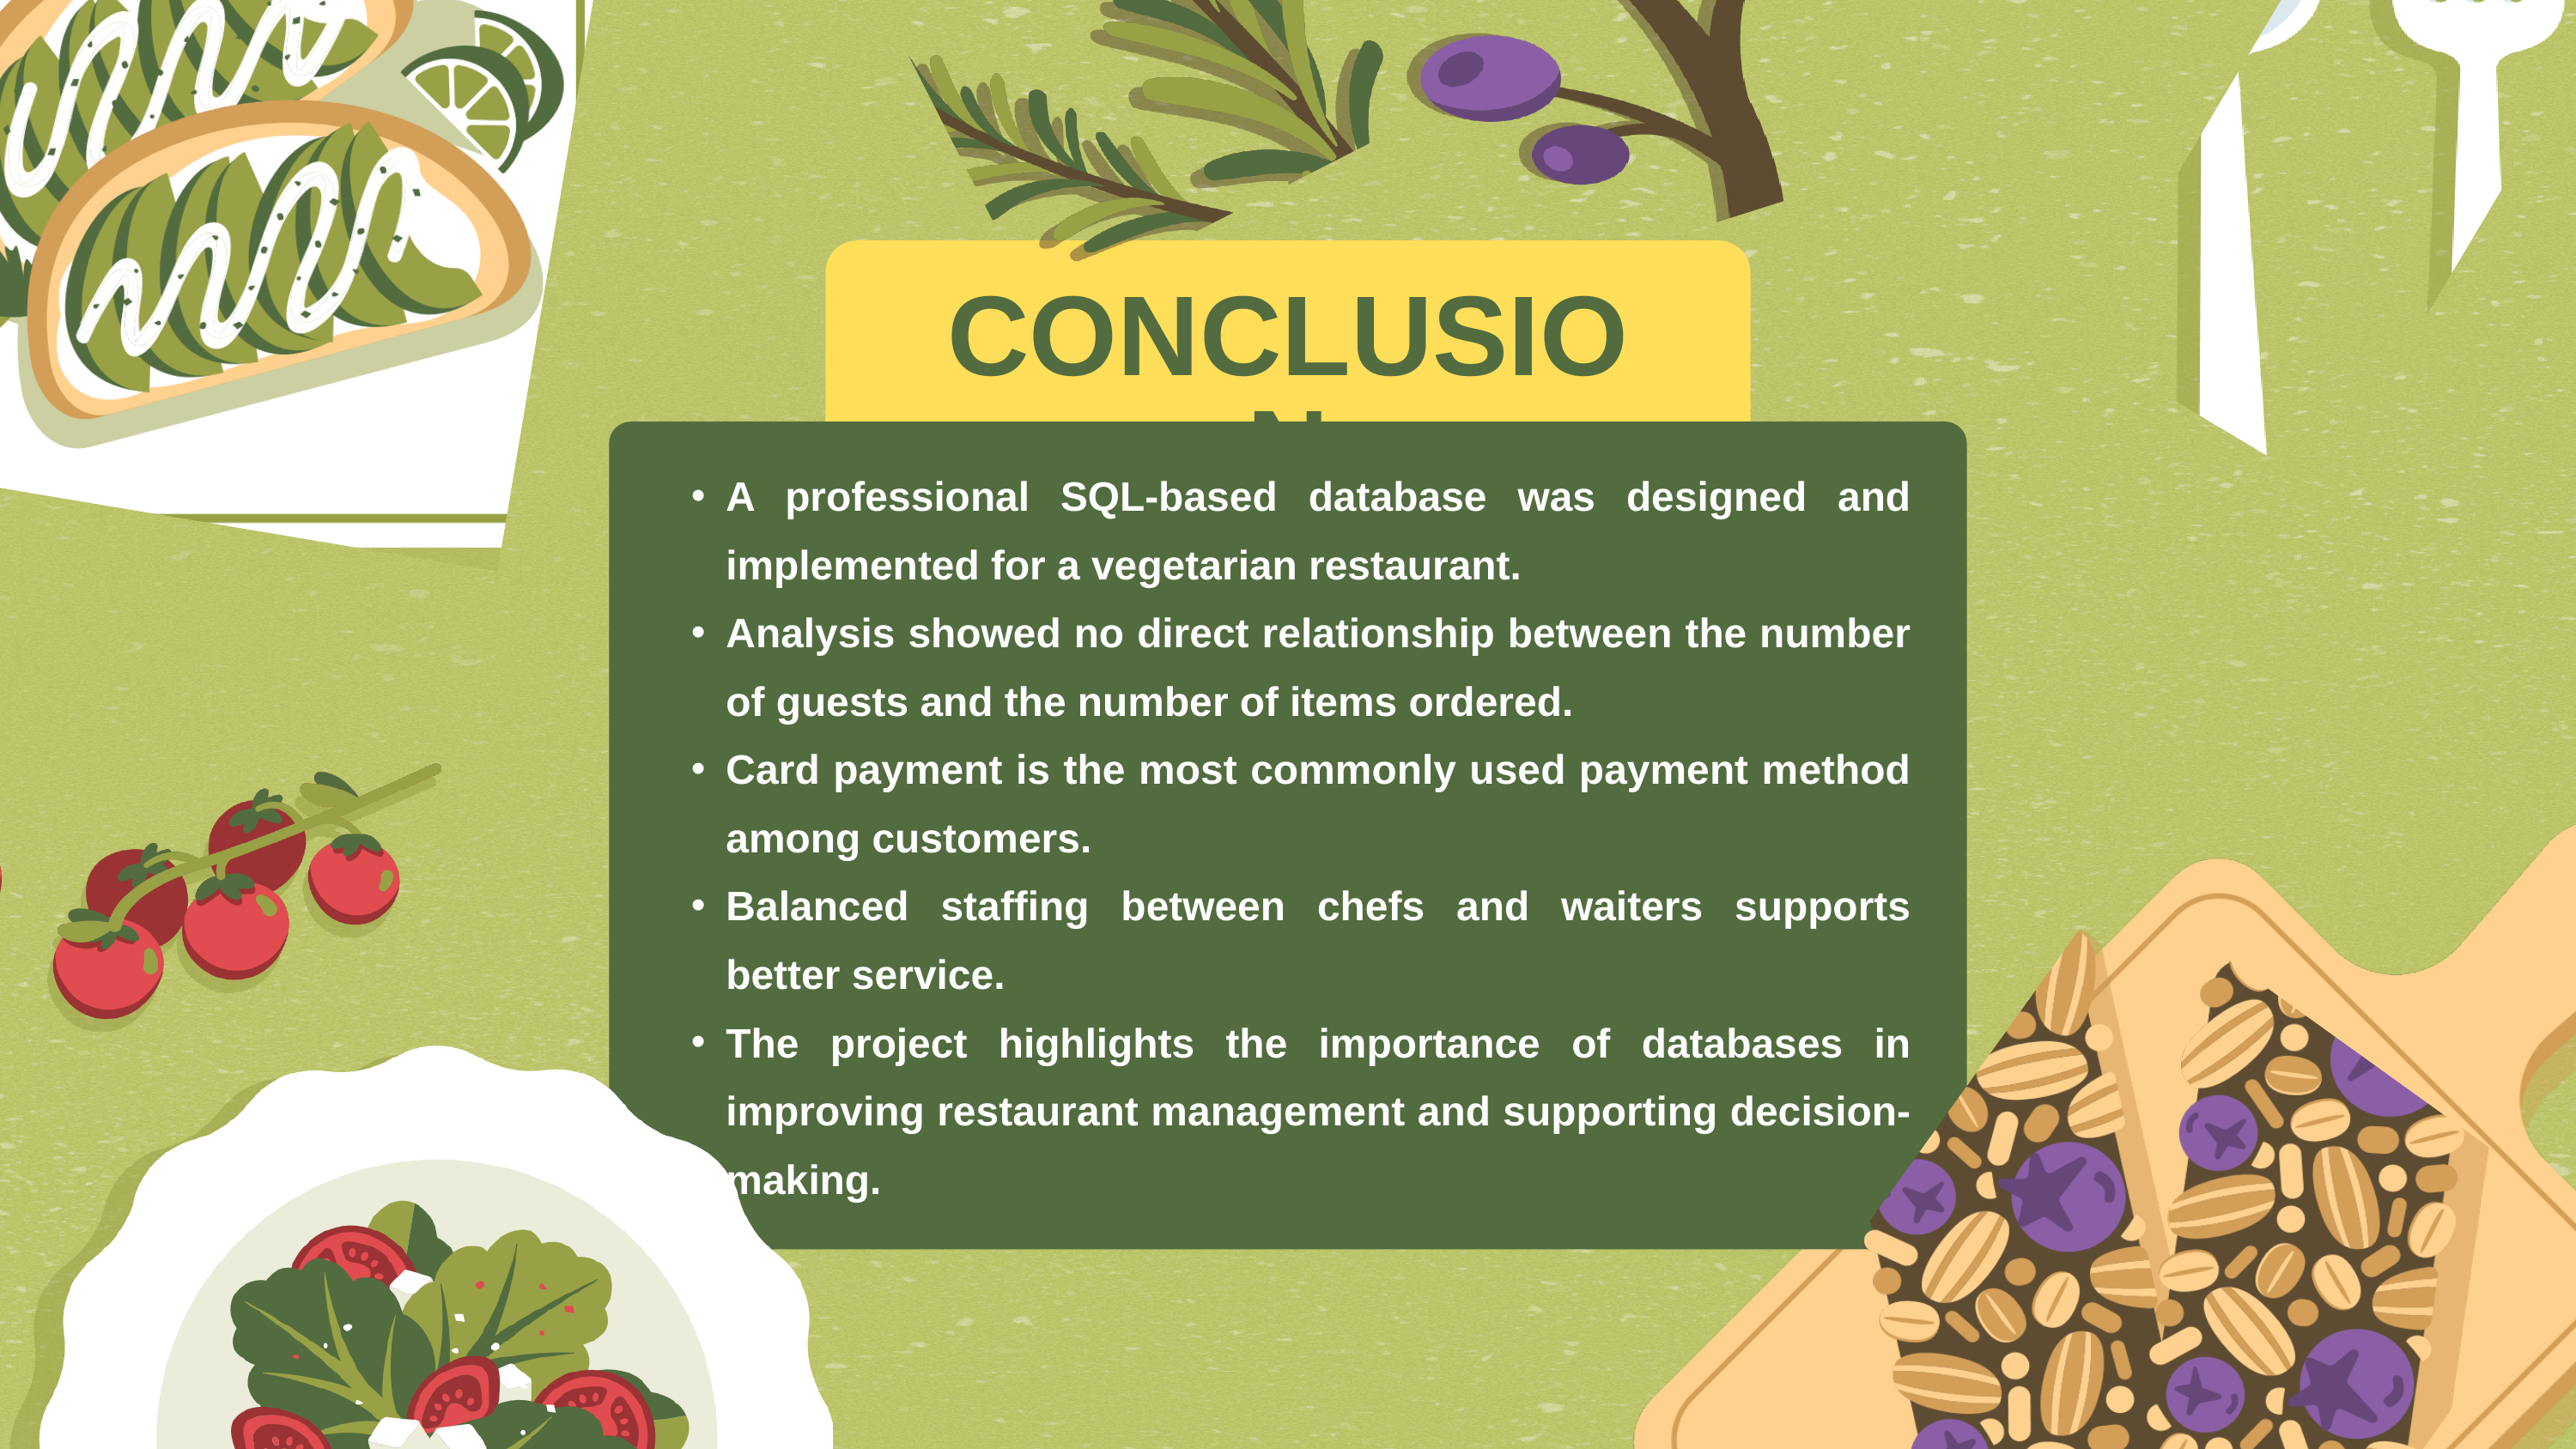

CONCLUSION

A professional SQL-based database was designed and implemented for a vegetarian restaurant.
Analysis showed no direct relationship between the number of guests and the number of items ordered.
Card payment is the most commonly used payment method among customers.
Balanced staffing between chefs and waiters supports better service.
The project highlights the importance of databases in improving restaurant management and supporting decision-making.